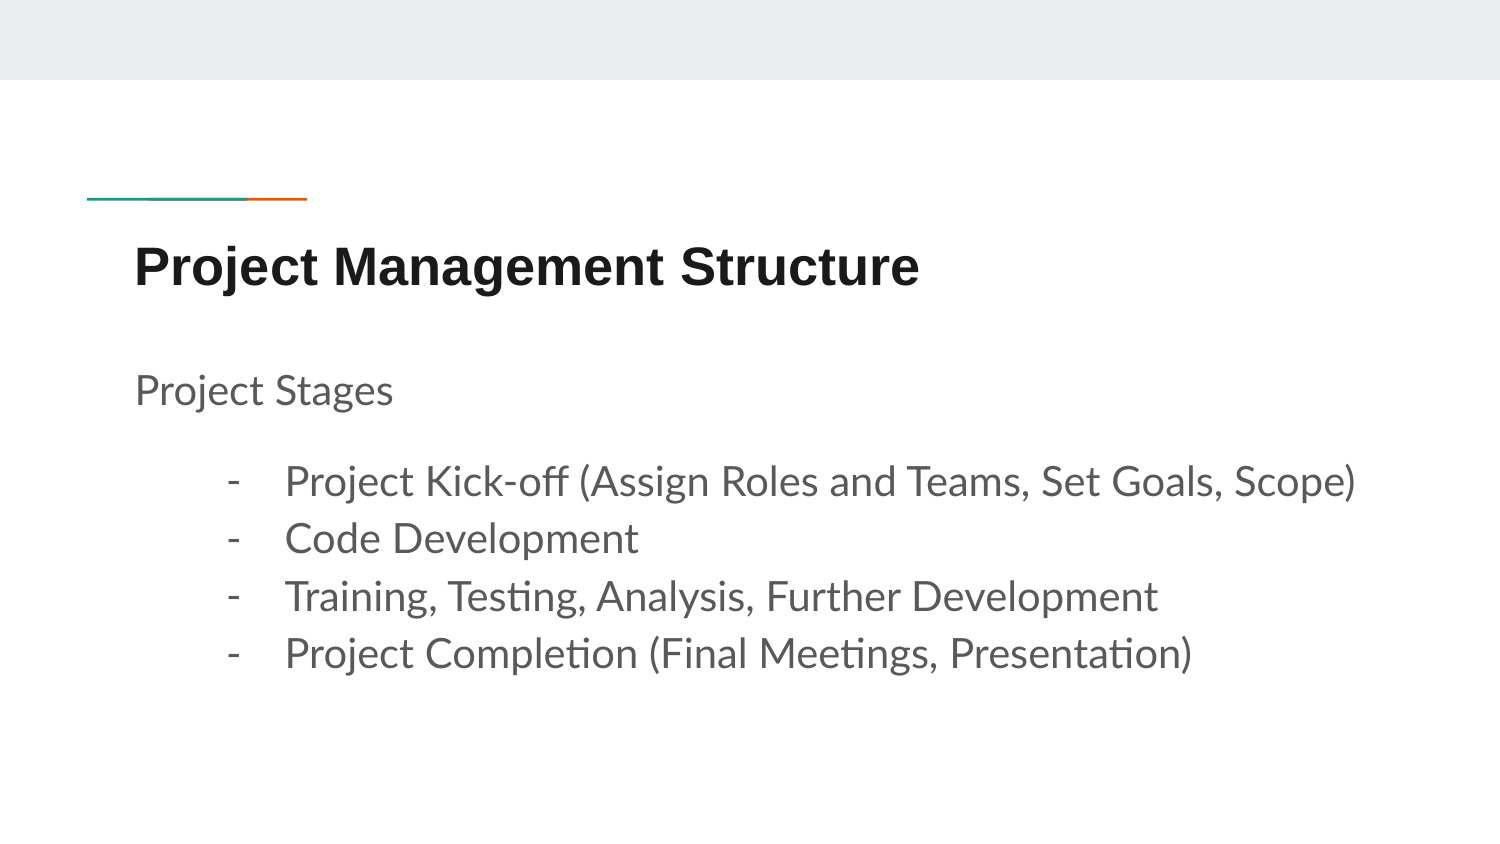

# Project Management Structure
Project Stages
Project Kick-off (Assign Roles and Teams, Set Goals, Scope)
Code Development
Training, Testing, Analysis, Further Development
Project Completion (Final Meetings, Presentation)